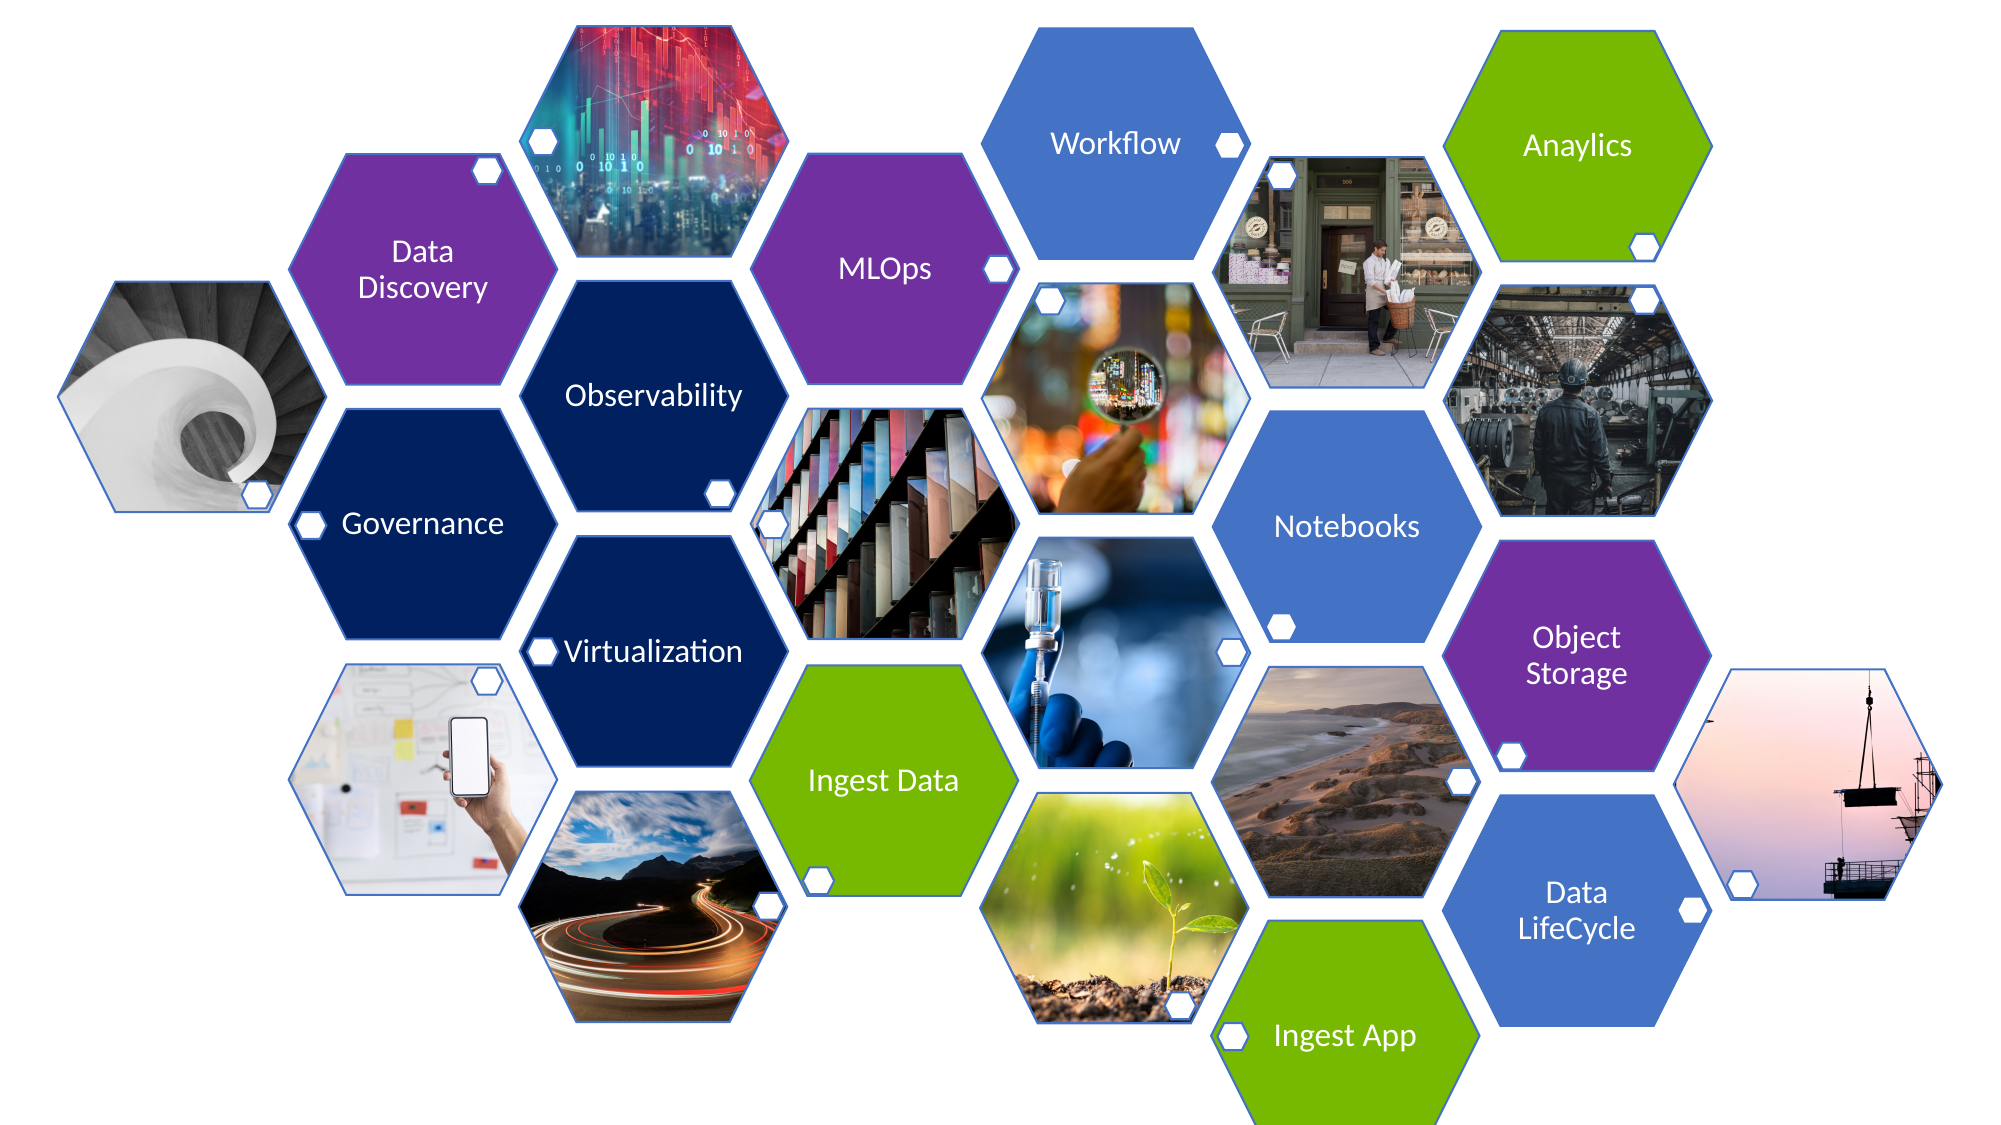

Governance
Observability
Data Discovery
MLOps
Workflow
Notebooks
Virtualization
Object Storage
Anaylics
Ingest Data
Ingest App
Data LifeCycle